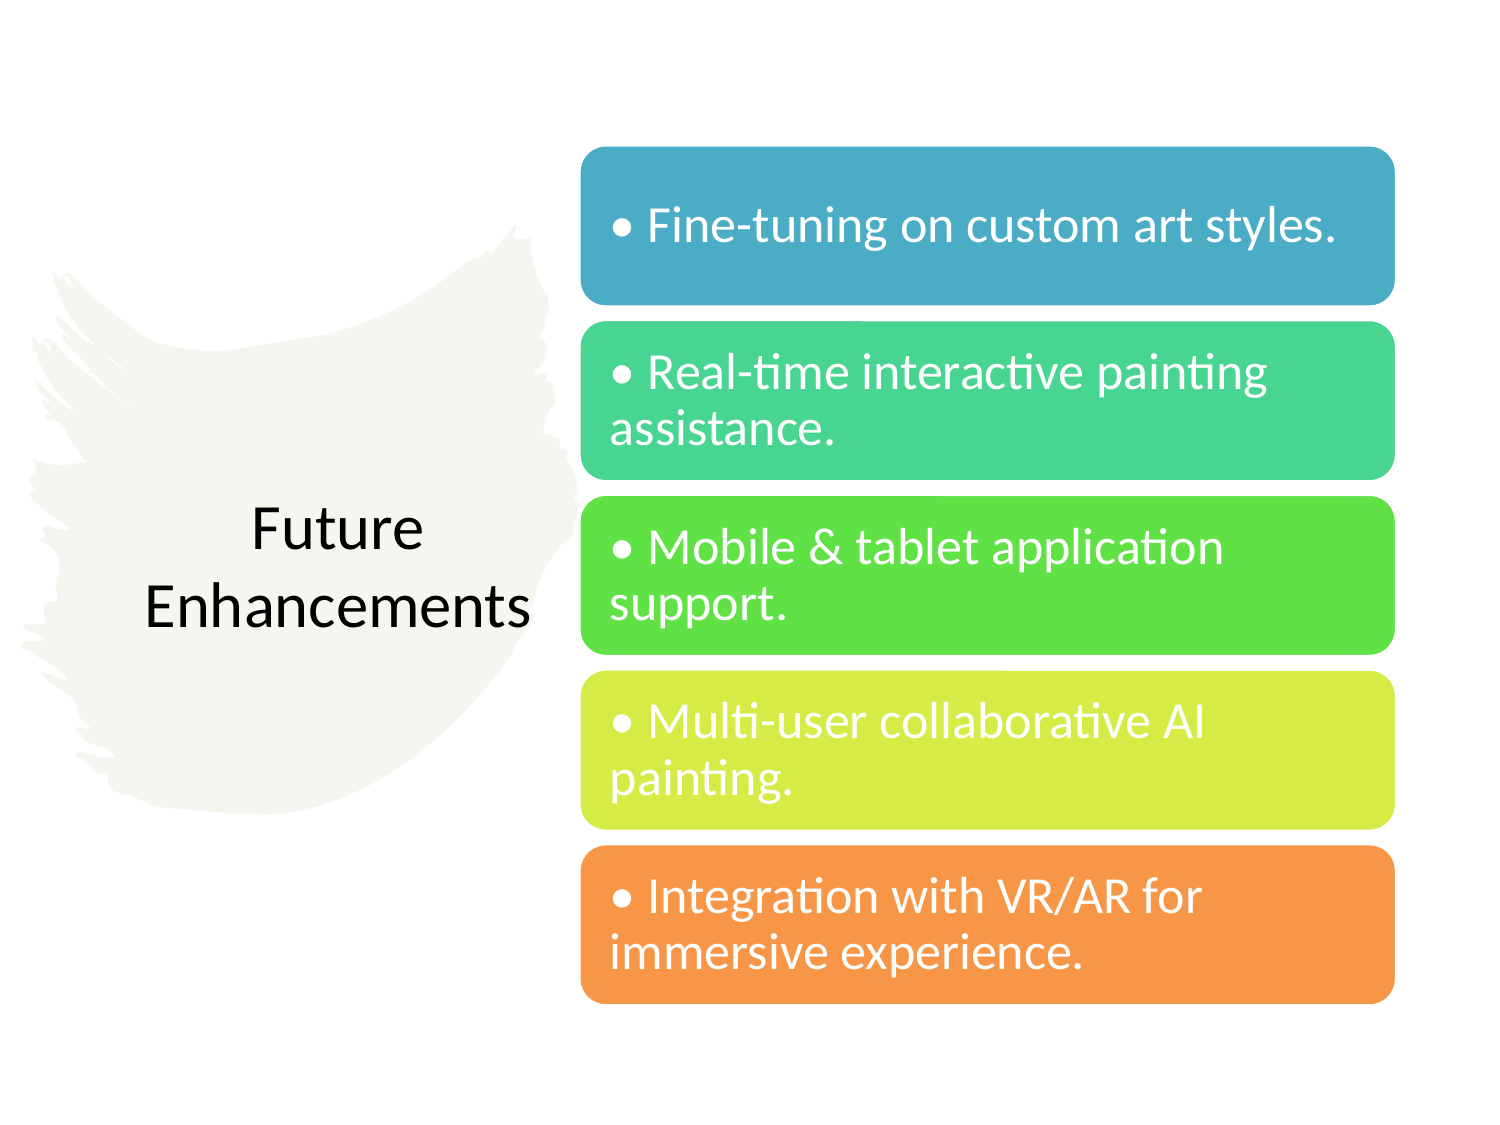

# Future Enhancements
• Fine-tuning on custom art styles.
• Real-time interactive painting assistance.
• Mobile & tablet application support.
• Multi-user collaborative AI painting.
• Integration with VR/AR for immersive experience.